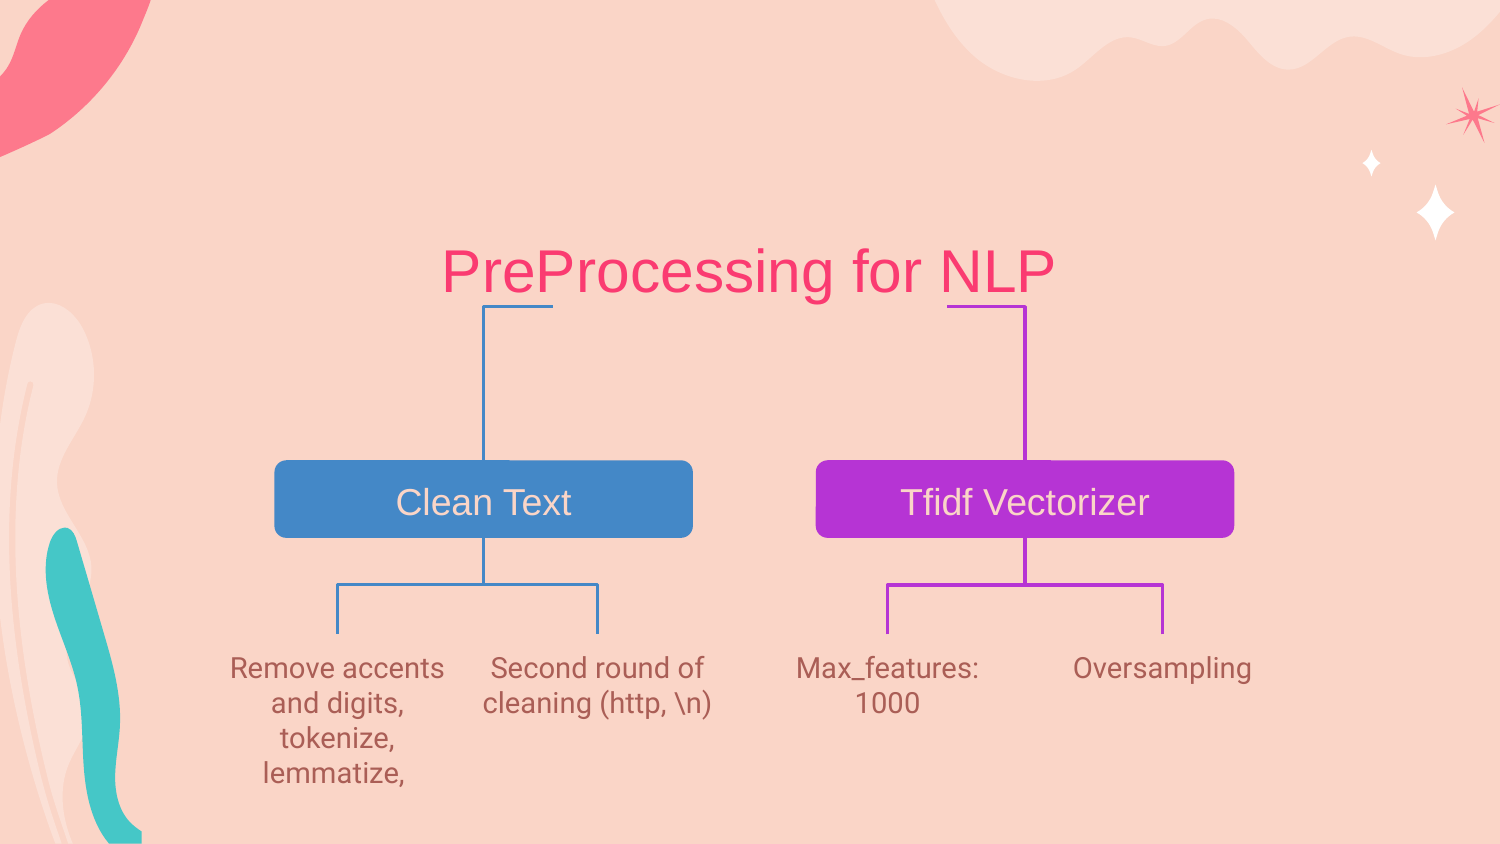

# PreProcessing for NLP

Clean Text
Tfidf Vectorizer
Remove accents and digits, tokenize, lemmatize,
Second round of cleaning (http, \n)
Max_features: 1000

Oversampling